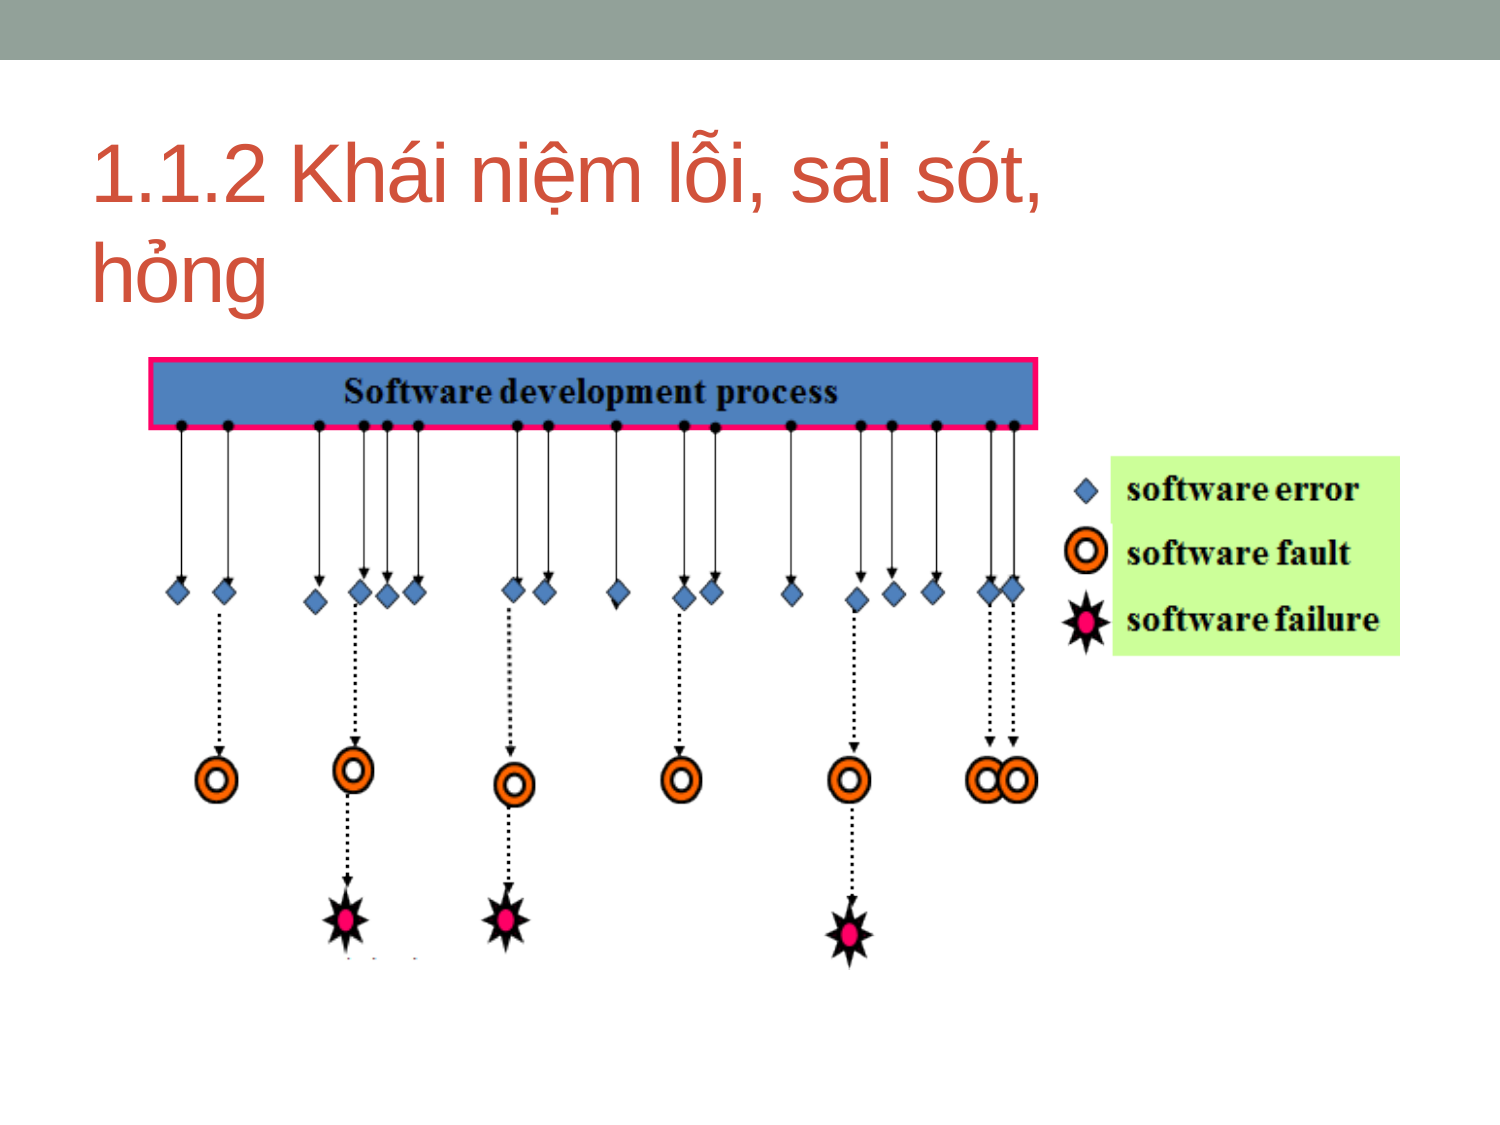

# 1.1.2 Khái niệm lỗi, sai sót, hỏng